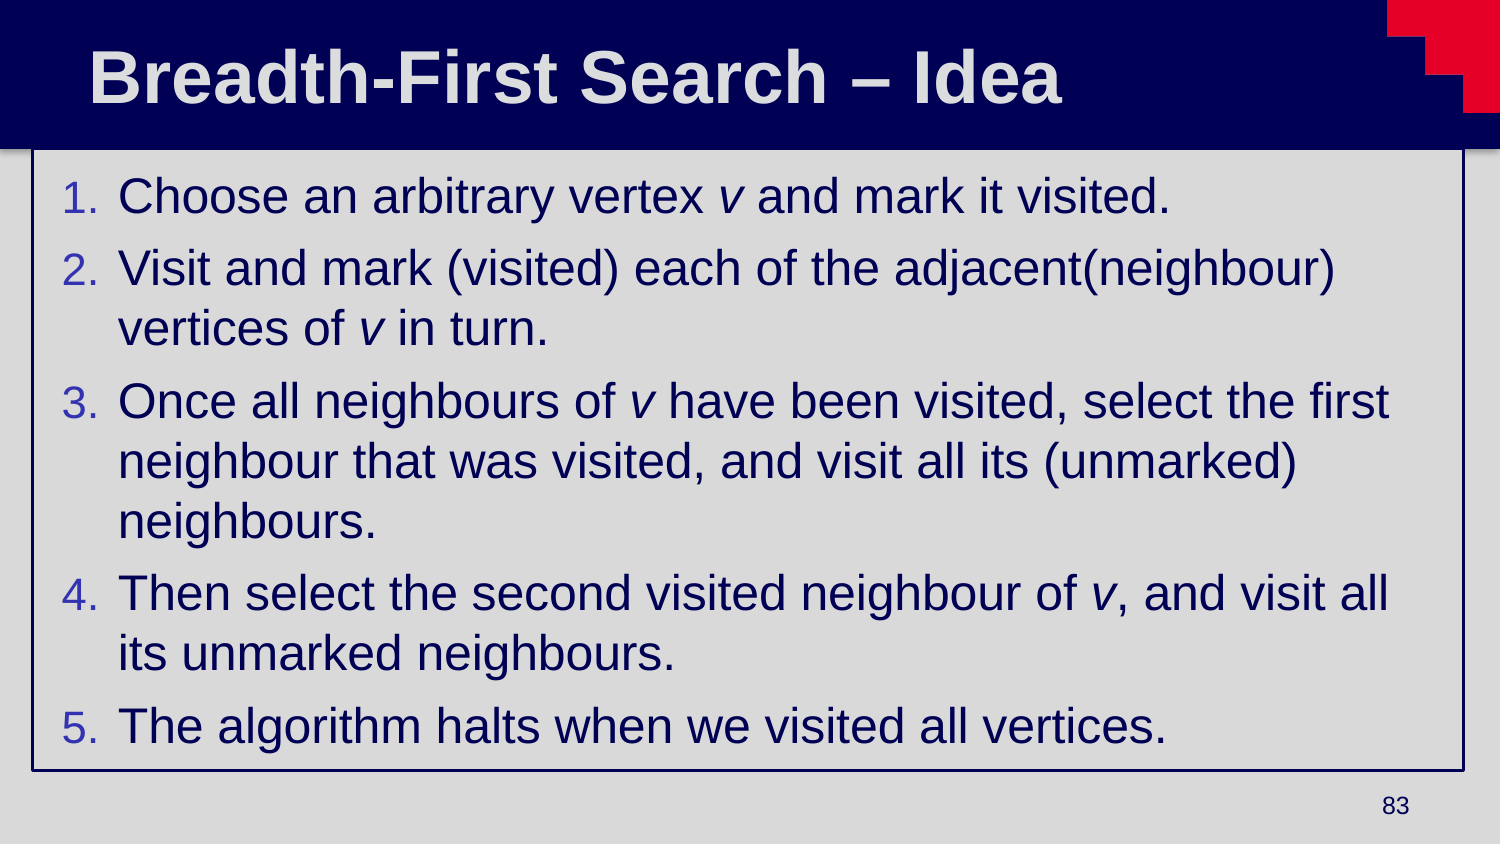

# Breadth-First Search – Idea
Choose an arbitrary vertex v and mark it visited.
Visit and mark (visited) each of the adjacent(neighbour) vertices of v in turn.
Once all neighbours of v have been visited, select the first neighbour that was visited, and visit all its (unmarked) neighbours.
Then select the second visited neighbour of v, and visit all its unmarked neighbours.
The algorithm halts when we visited all vertices.
83